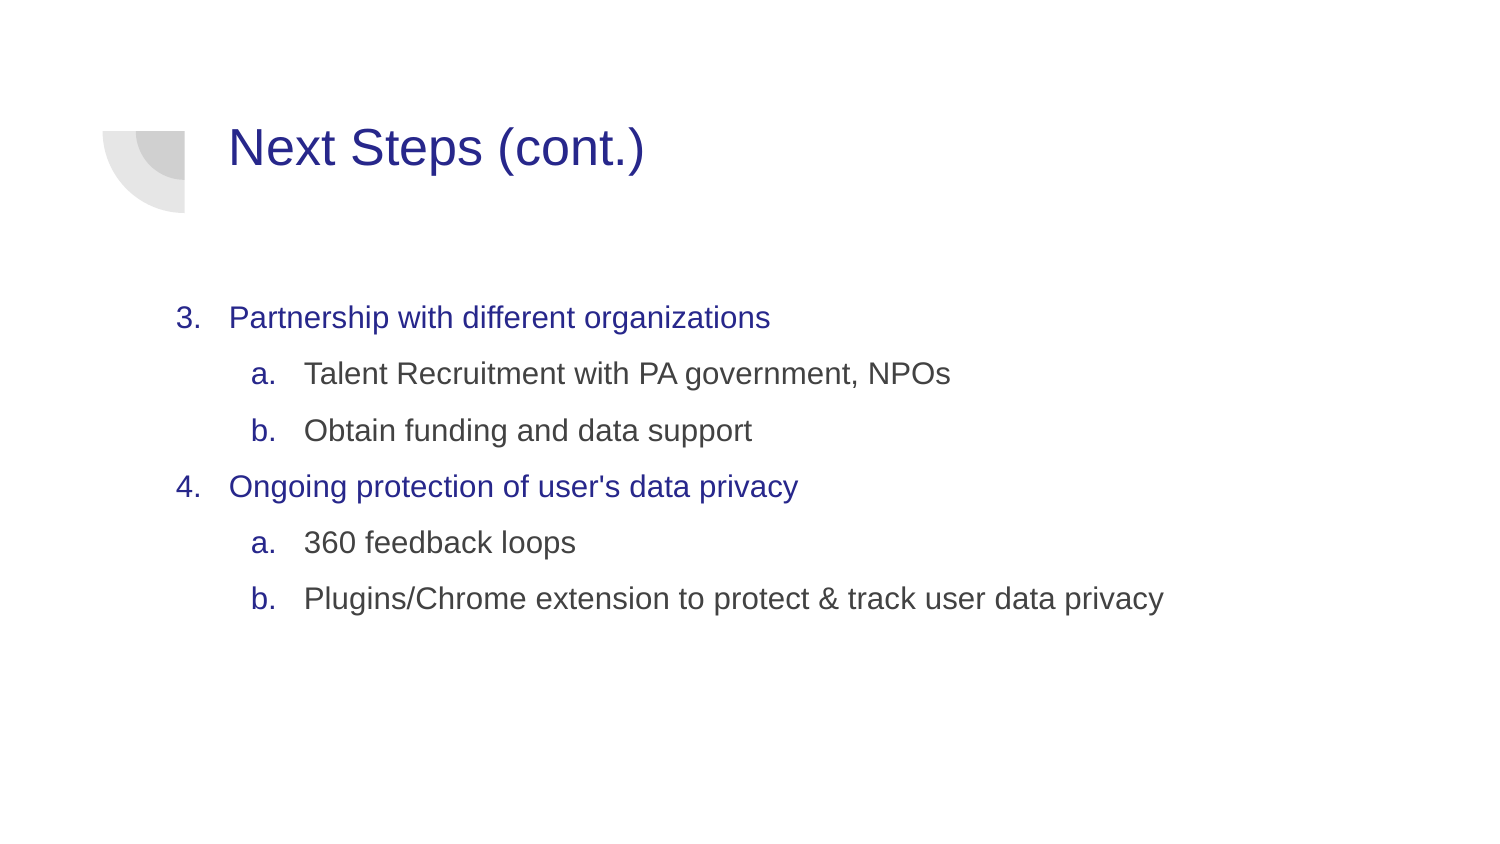

# Next Steps (cont.)
Partnership with different organizations
Talent Recruitment with PA government, NPOs
Obtain funding and data support
Ongoing protection of user's data privacy
360 feedback loops
Plugins/Chrome extension to protect & track user data privacy